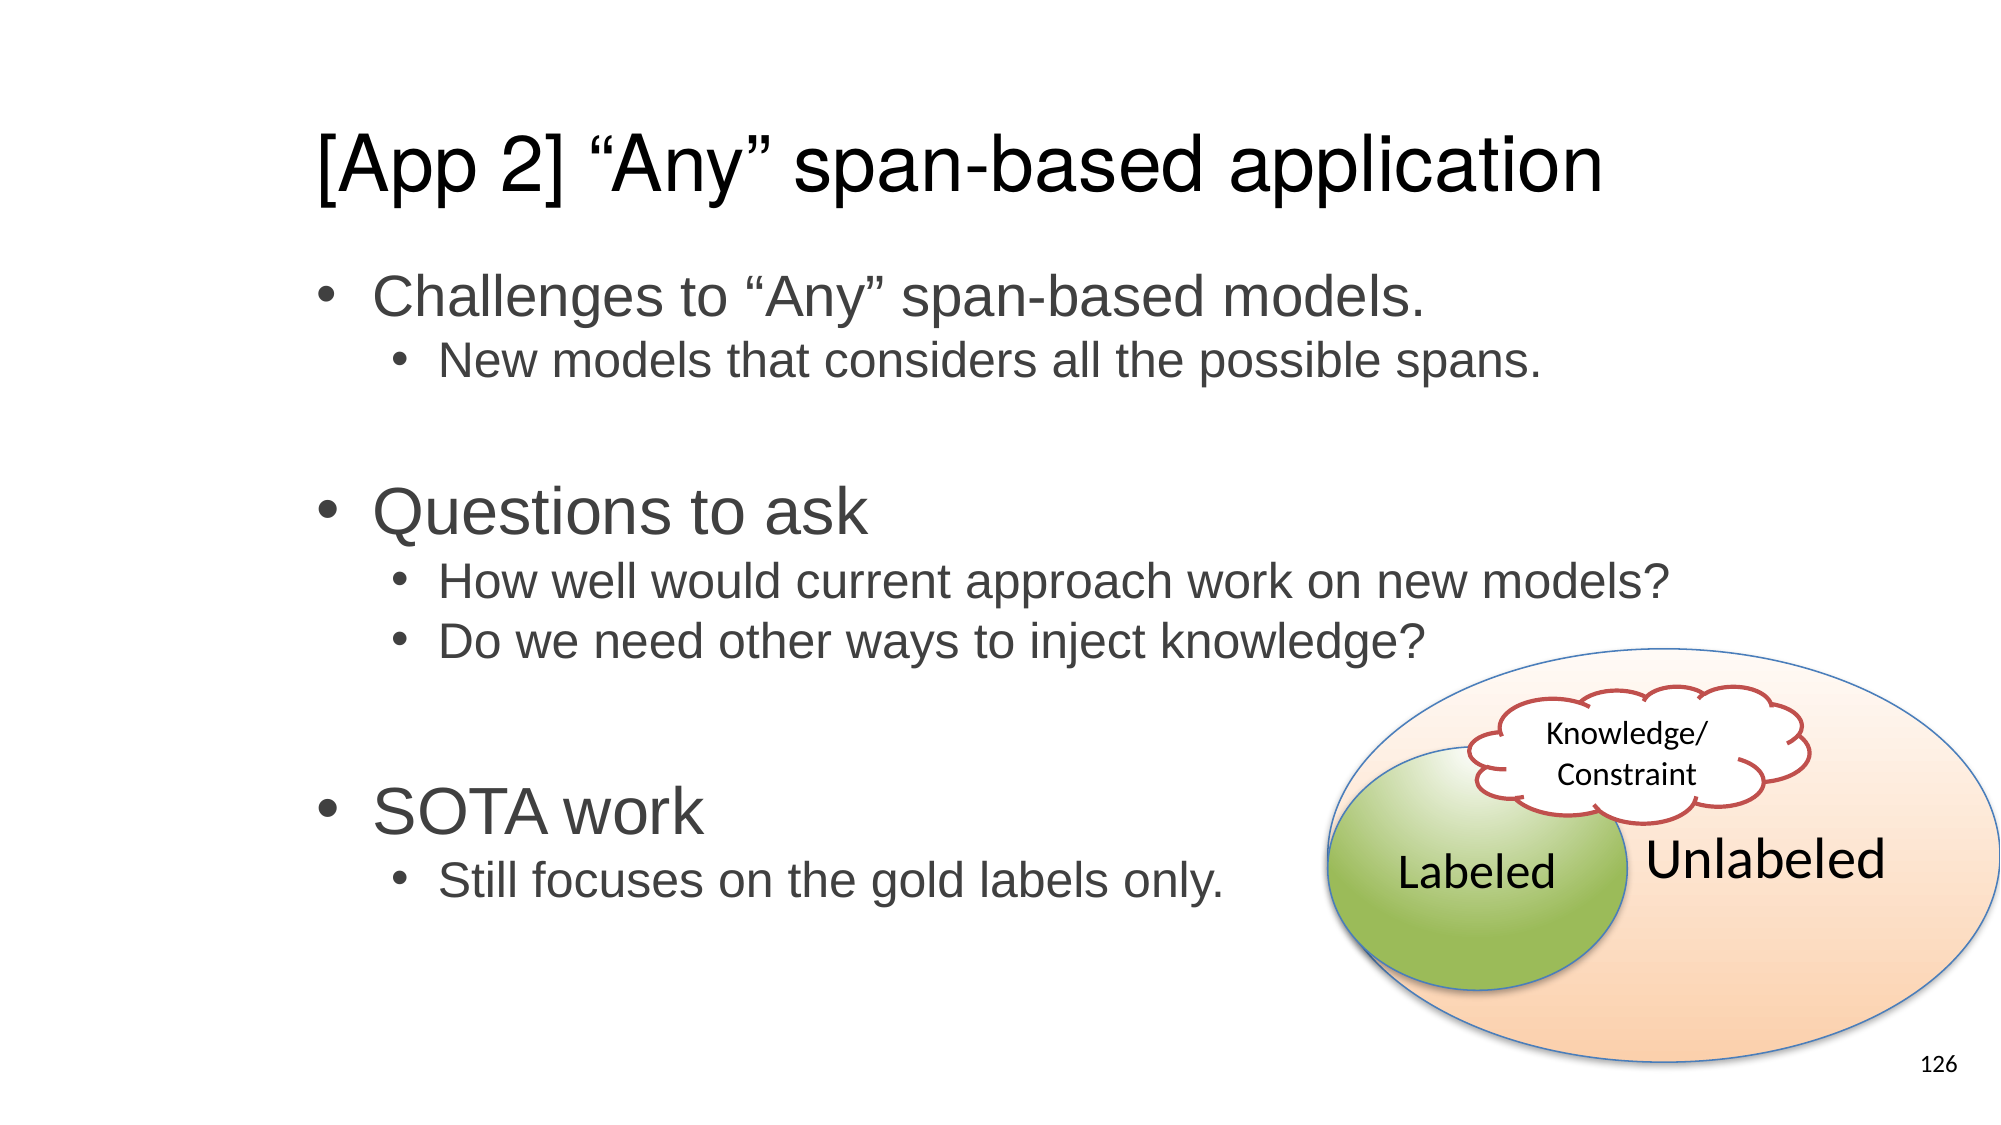

# [App 2] “Any” span-based application
Challenges to “Any” span-based models.
New models that considers all the possible spans.

Questions to ask
How well would current approach work on new models?
Do we need other ways to inject knowledge?

SOTA work
Still focuses on the gold labels only.
        Unlabeled
Knowledge/
Constraint
Labeled
126